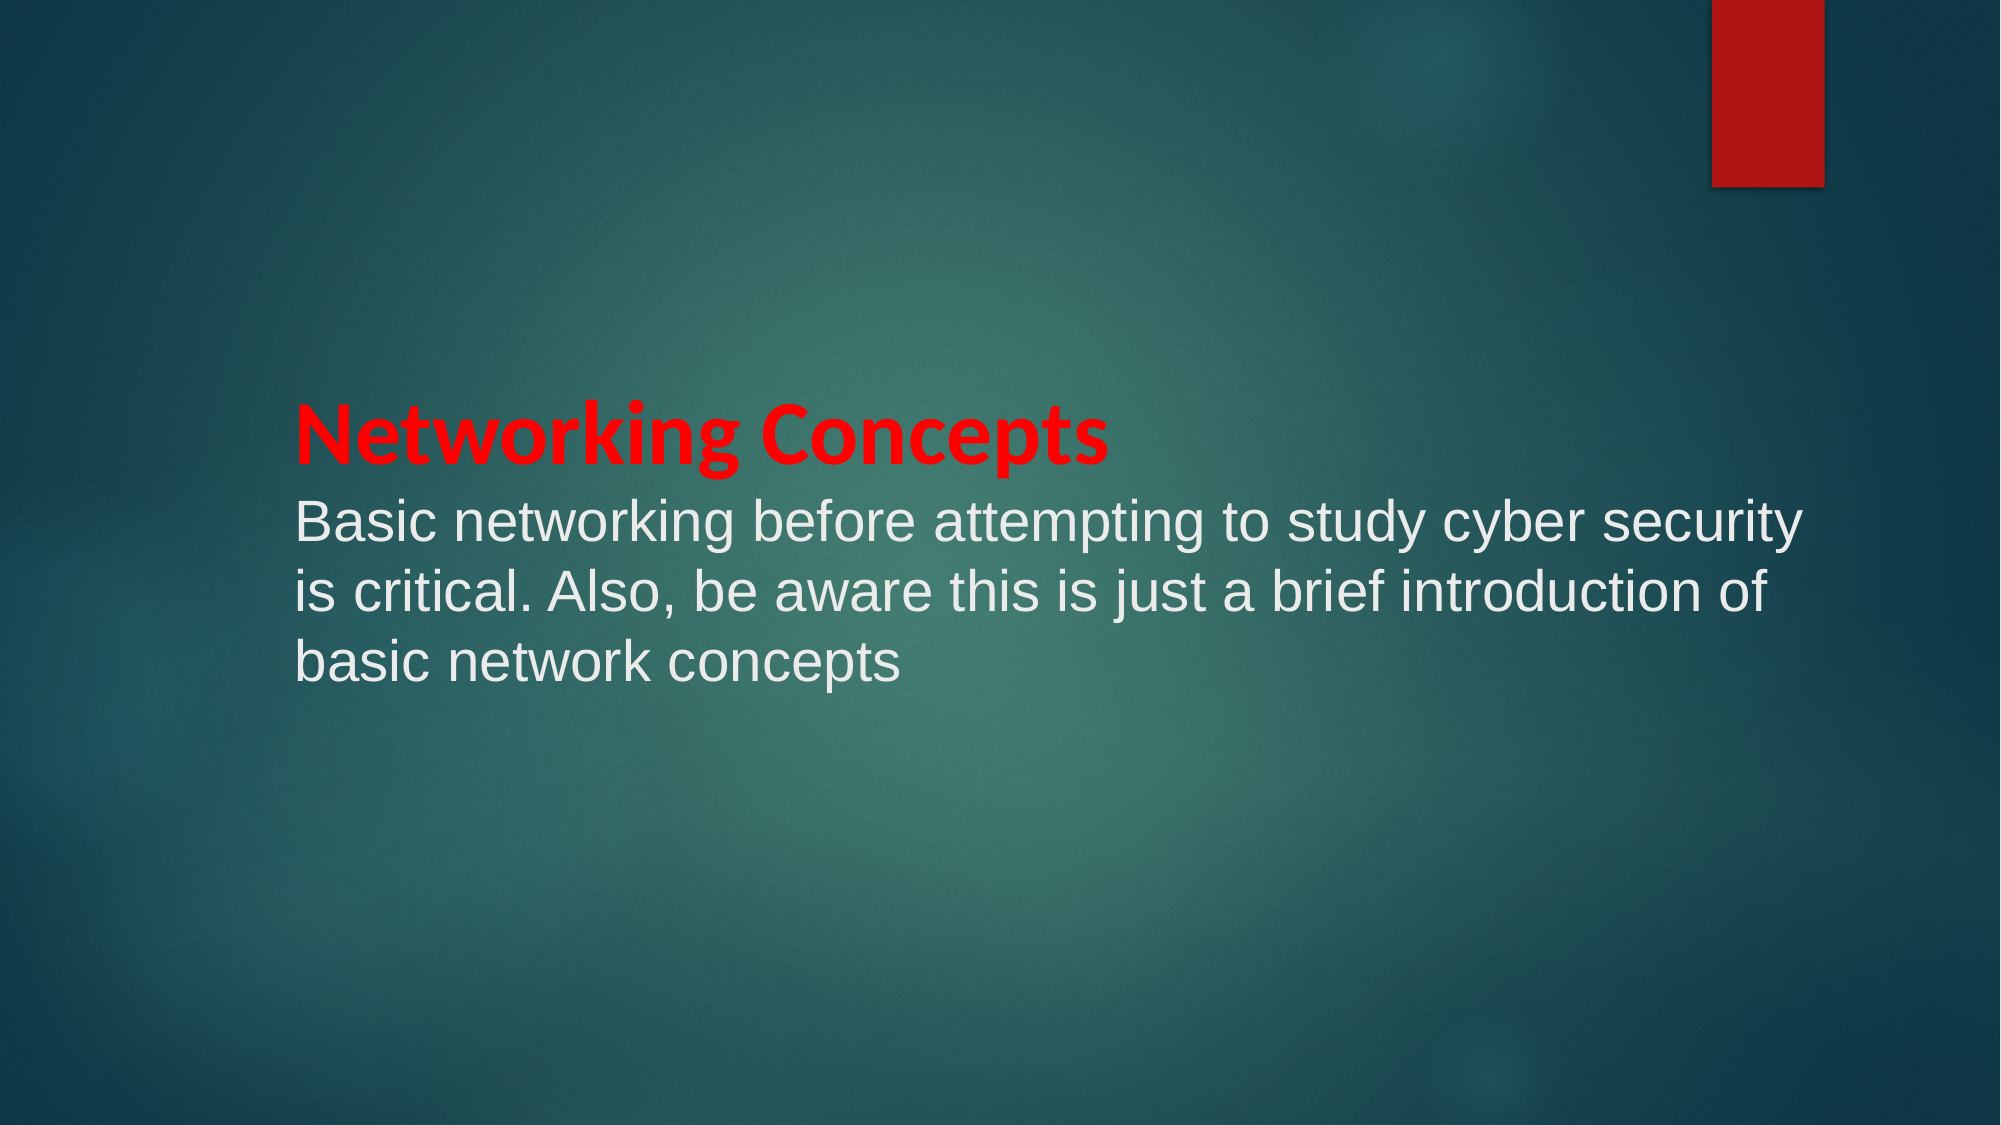

# Networking Concepts Basic networking before attempting to study cyber security is critical. Also, be aware this is just a brief introduction of basic network concepts